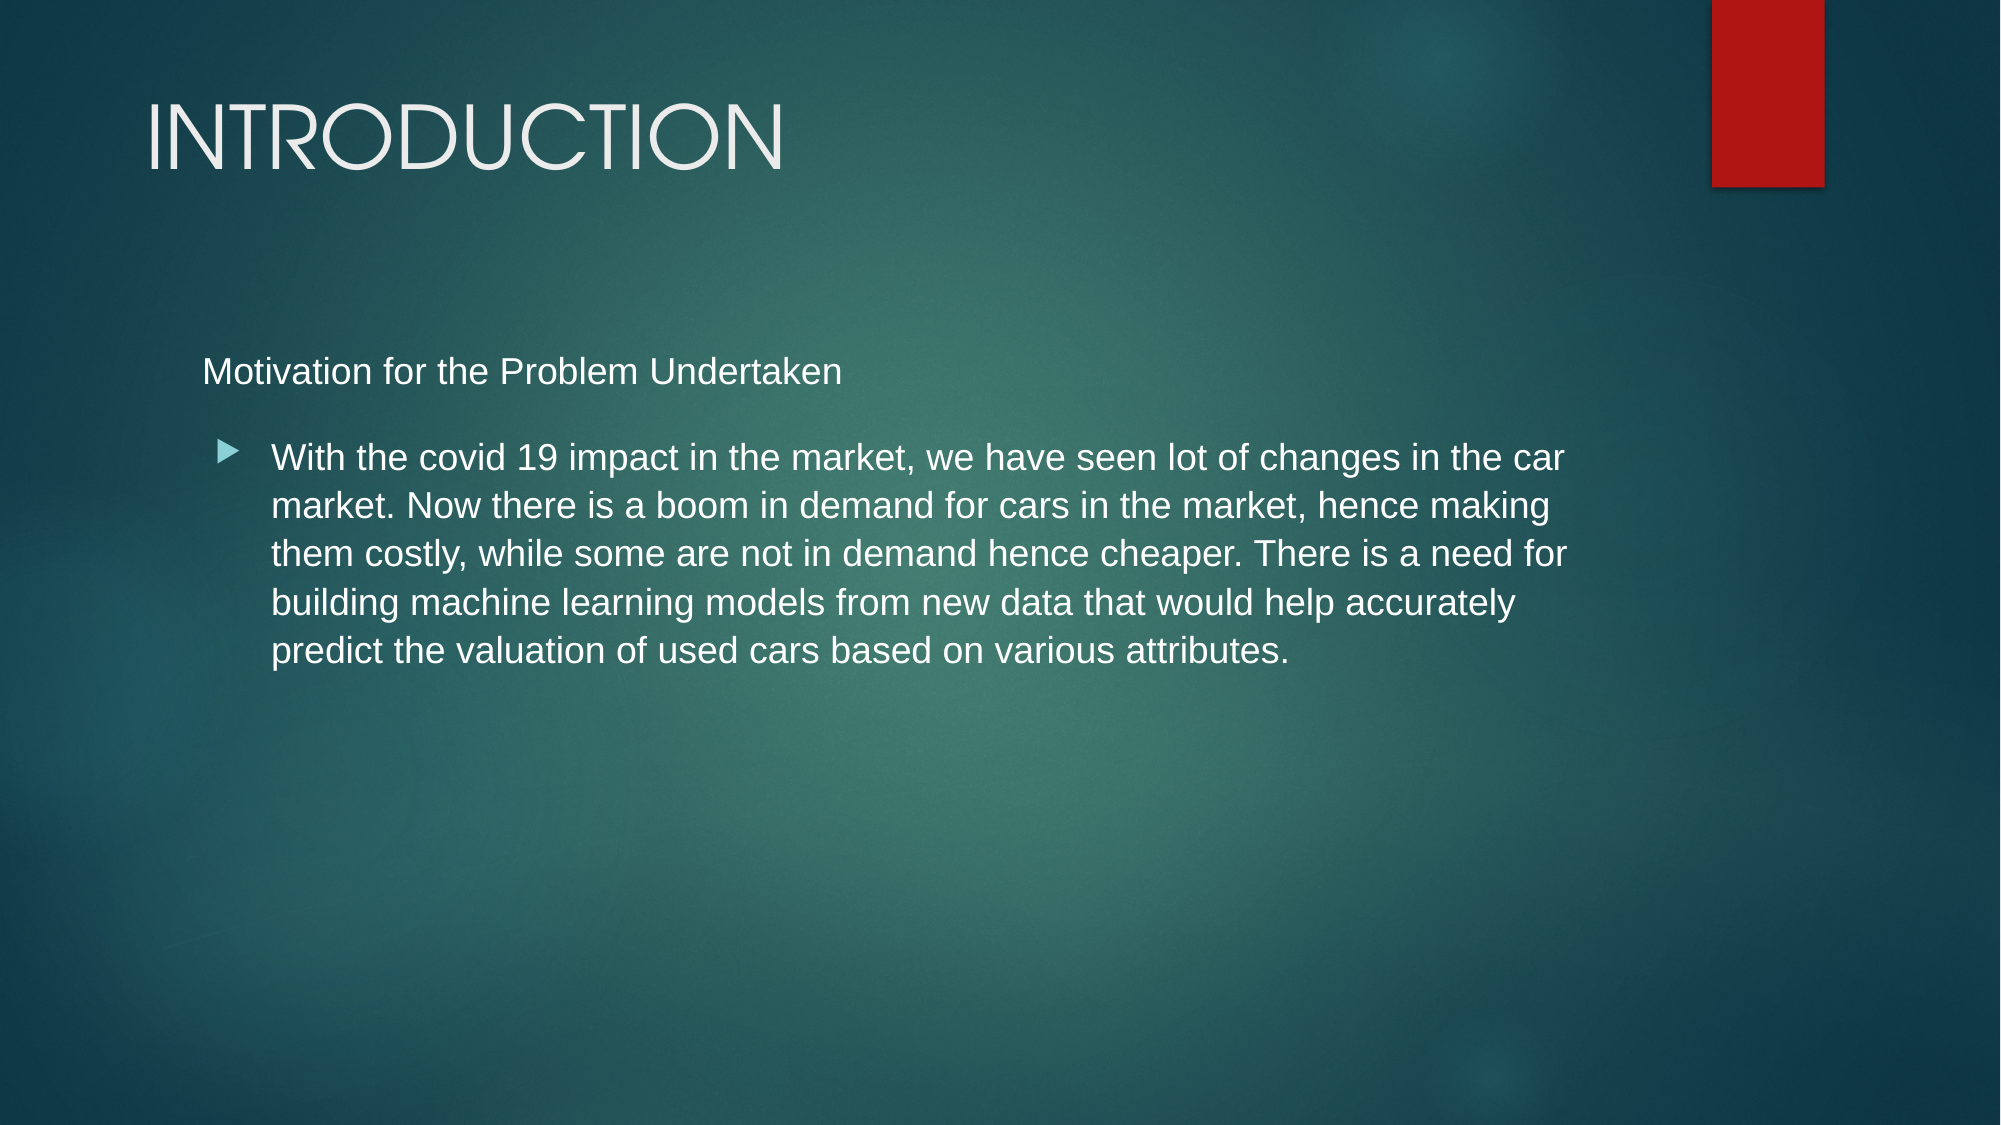

# INTRODUCTION
Motivation for the Problem Undertaken
With the covid 19 impact in the market, we have seen lot of changes in the car market. Now there is a boom in demand for cars in the market, hence making them costly, while some are not in demand hence cheaper. There is a need for building machine learning models from new data that would help accurately predict the valuation of used cars based on various attributes.